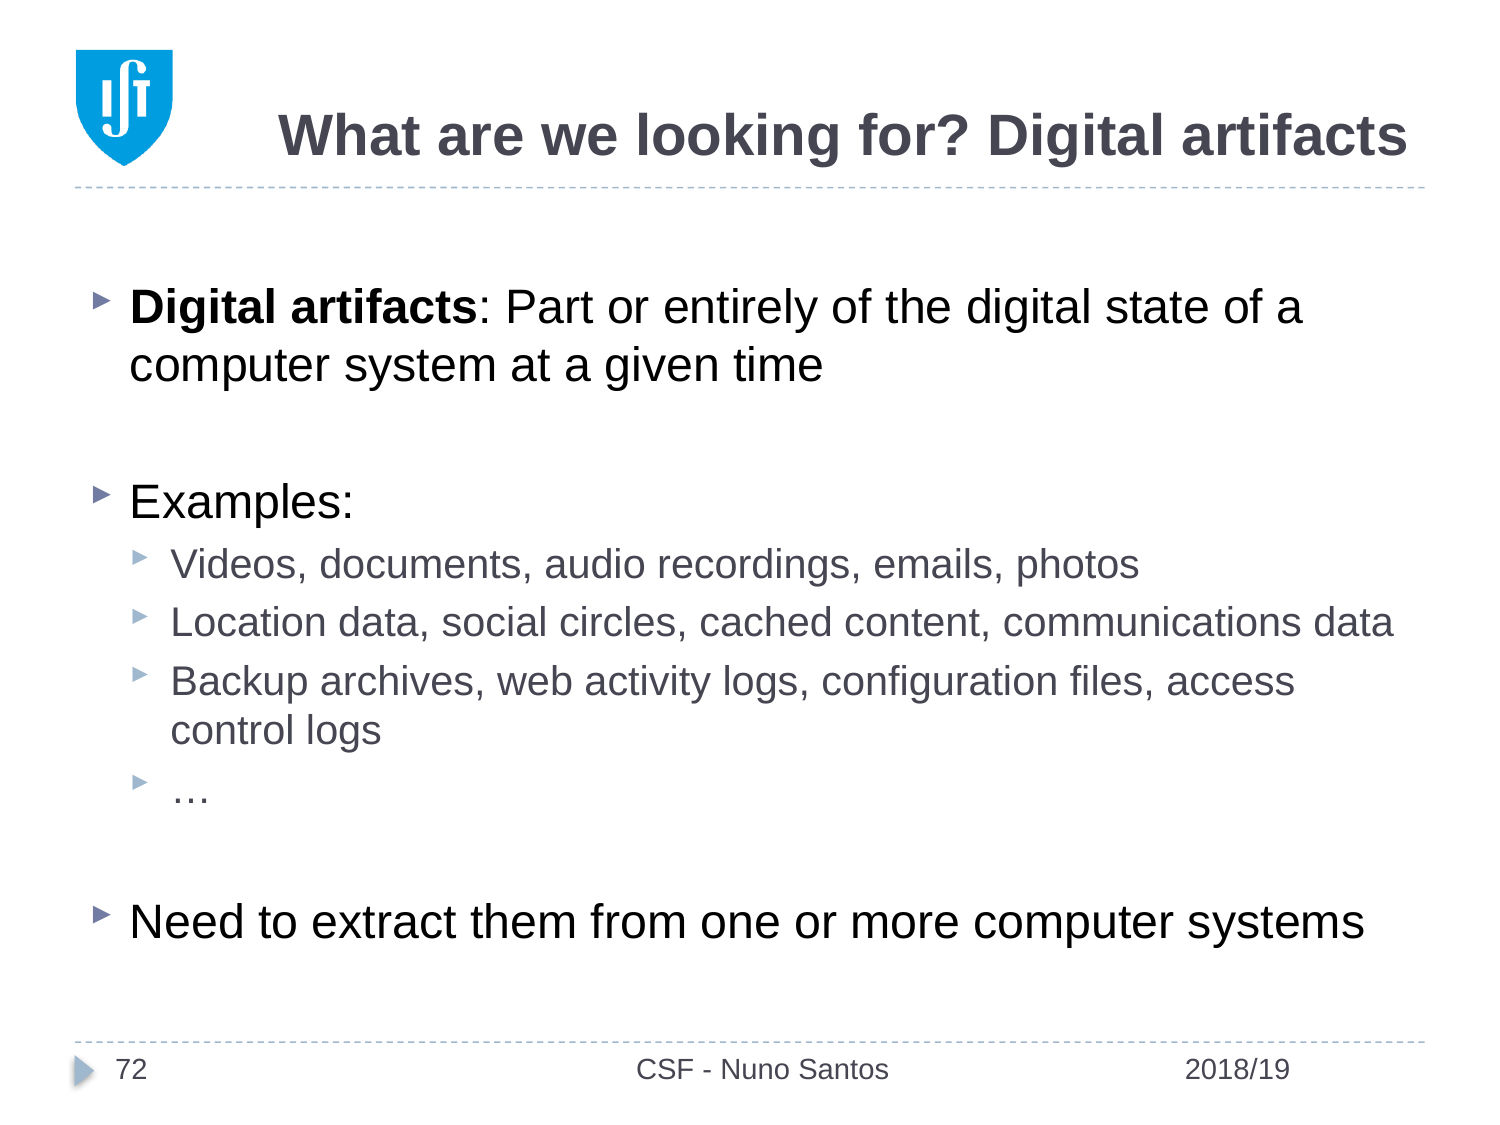

# What are we looking for? Digital artifacts

Digital artifacts: Part or entirely of the digital state of a computer system at a given time

Examples:
Videos, documents, audio recordings, emails, photos
Location data, social circles, cached content, communications data
Backup archives, web activity logs, configuration files, access control logs
…

Need to extract them from one or more computer systems
72
CSF - Nuno Santos
2018/19